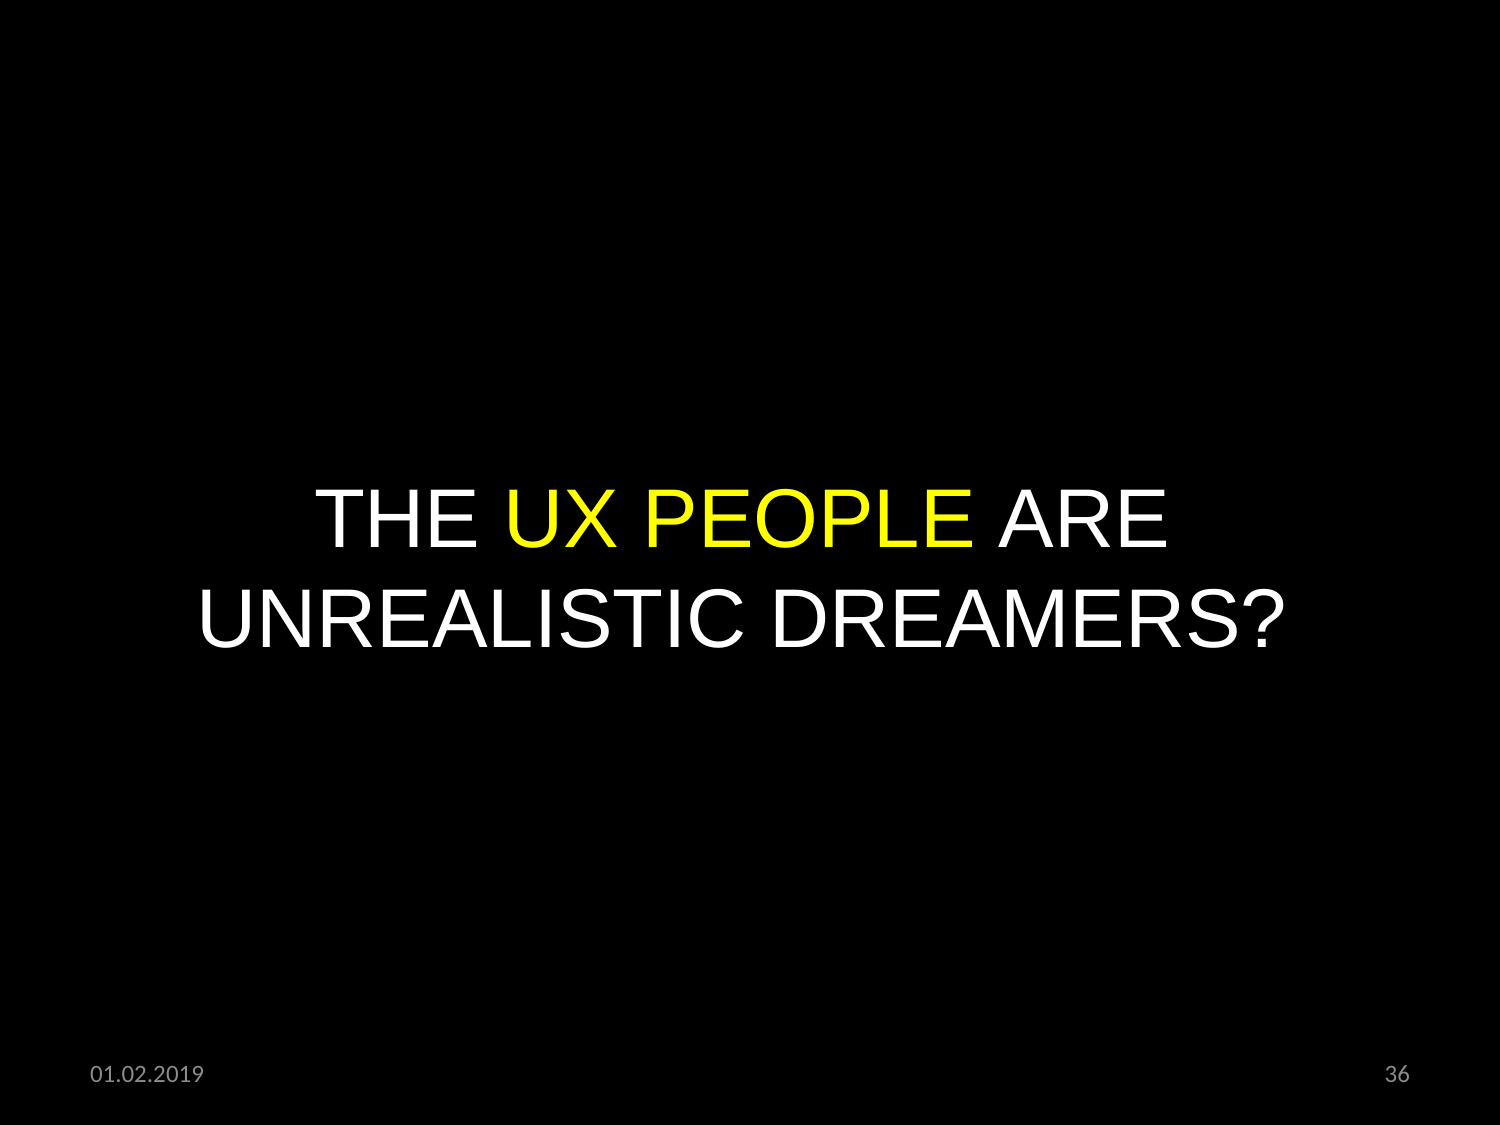

THE UX PEOPLE ARE UNREALISTIC DREAMERS?
01.02.2019
36